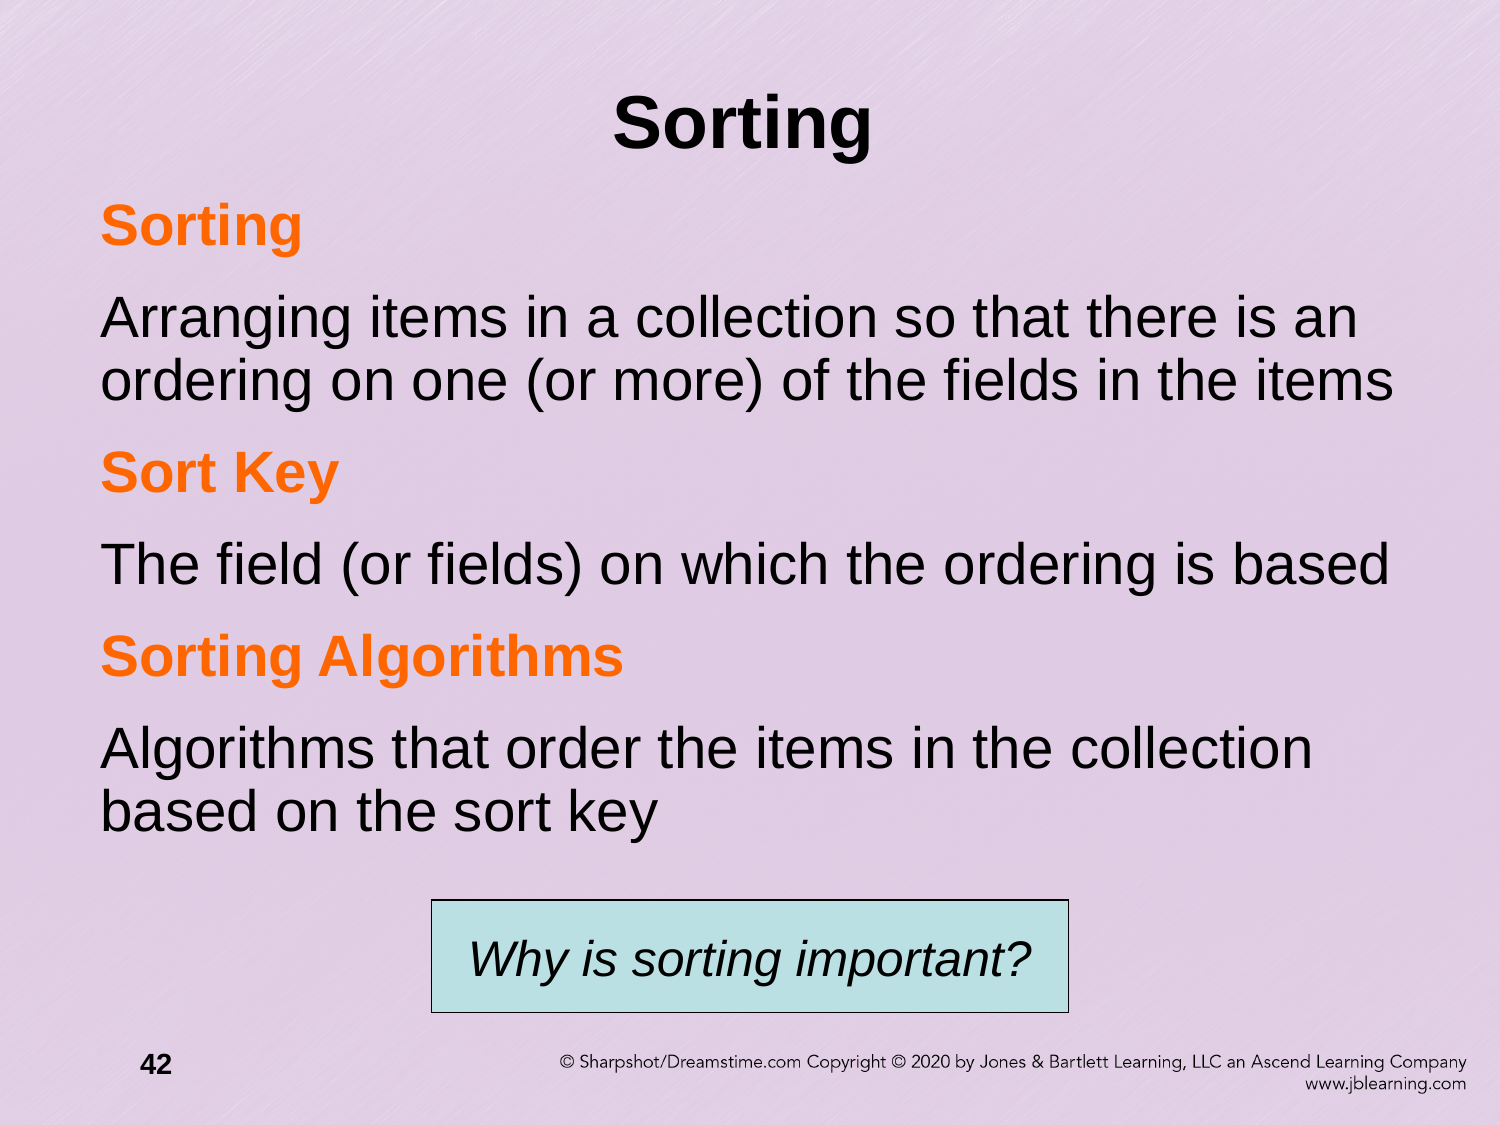

# Sorting
Sorting
Arranging items in a collection so that there is an ordering on one (or more) of the fields in the items
Sort Key
The field (or fields) on which the ordering is based
Sorting Algorithms
Algorithms that order the items in the collection based on the sort key

Why is sorting important?
42